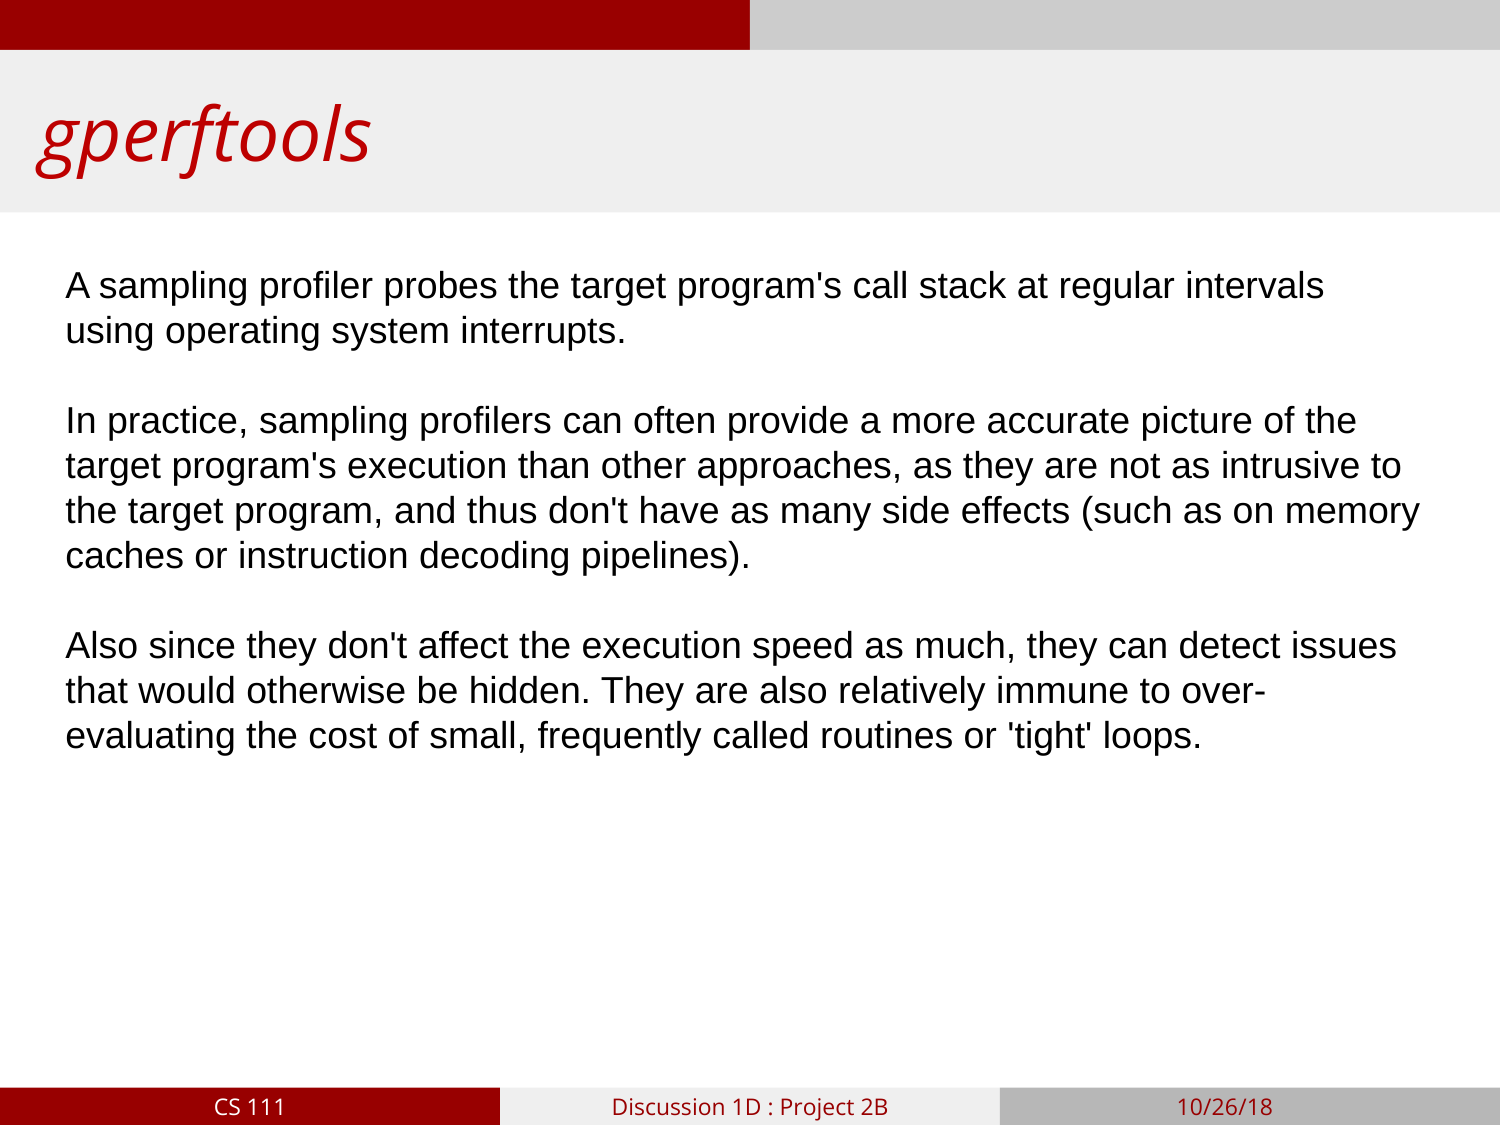

# gperftools
A sampling profiler probes the target program's call stack at regular intervals using operating system interrupts.

In practice, sampling profilers can often provide a more accurate picture of the target program's execution than other approaches, as they are not as intrusive to the target program, and thus don't have as many side effects (such as on memory caches or instruction decoding pipelines).

Also since they don't affect the execution speed as much, they can detect issues that would otherwise be hidden. They are also relatively immune to over-evaluating the cost of small, frequently called routines or 'tight' loops.